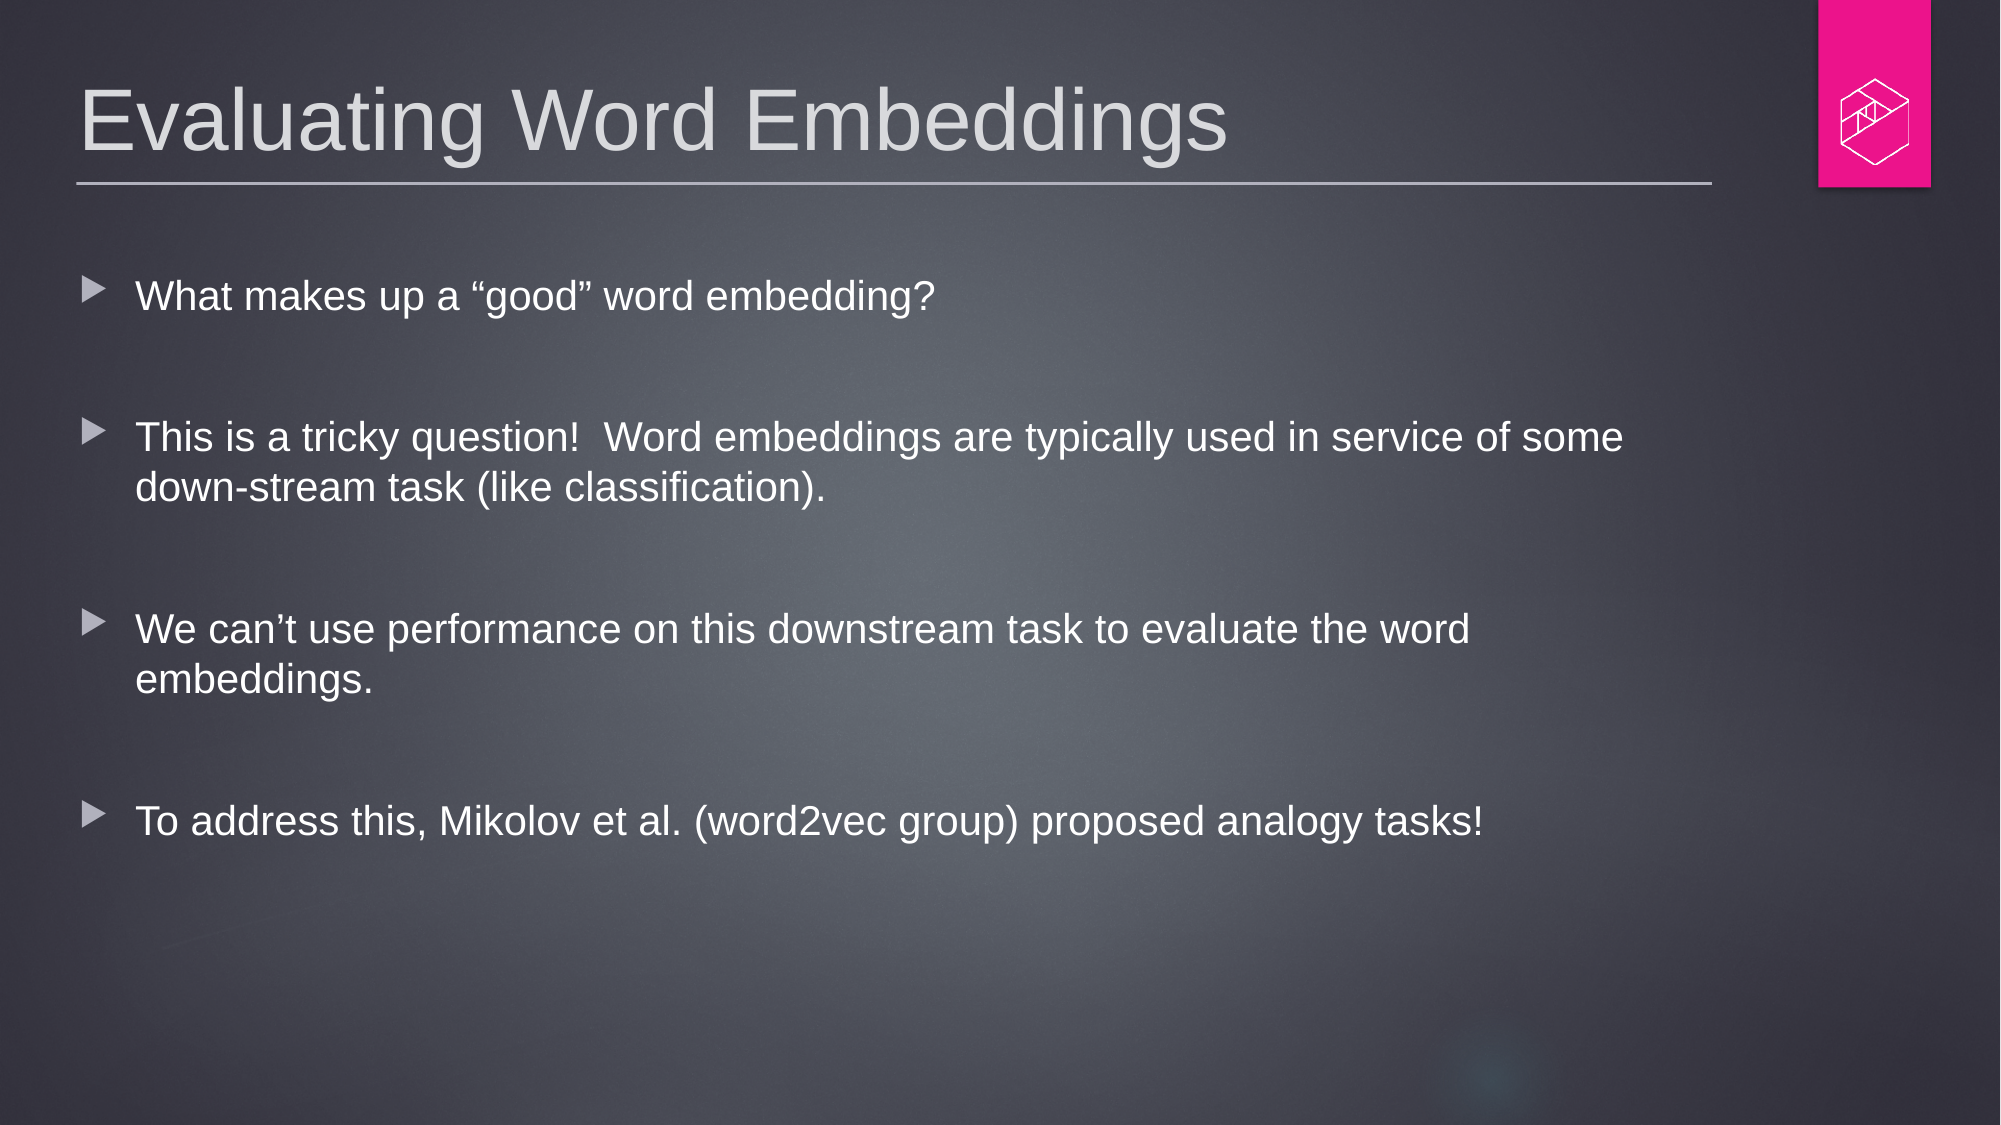

# Evaluating Word Embeddings
What makes up a “good” word embedding?

This is a tricky question!  Word embeddings are typically used in service of some down-stream task (like classification).

We can’t use performance on this downstream task to evaluate the word embeddings.

To address this, Mikolov et al. (word2vec group) proposed analogy tasks!